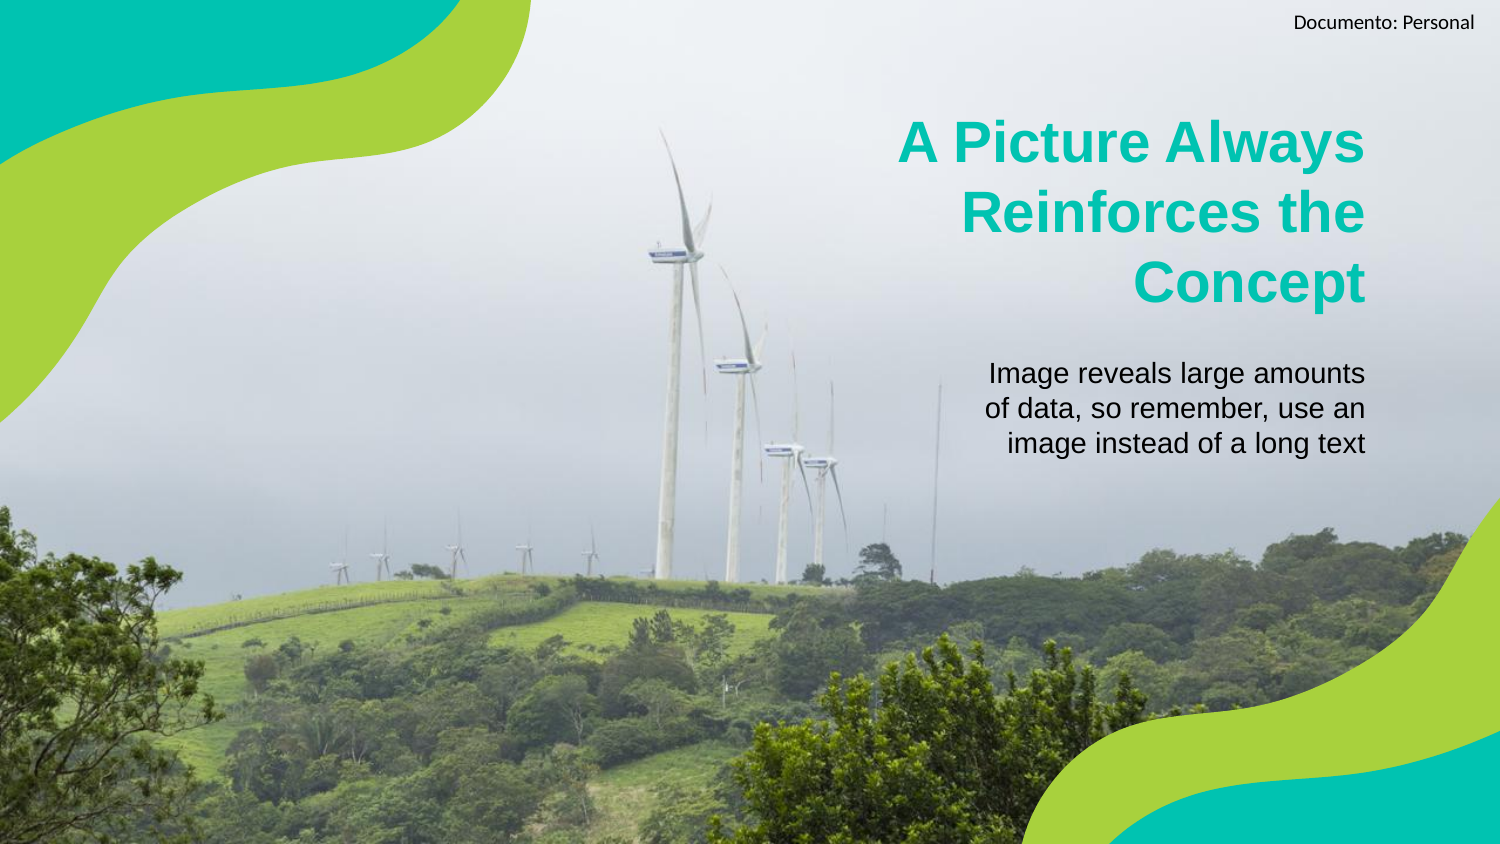

# A Picture Always Reinforces the Concept
Image reveals large amounts of data, so remember, use an image instead of a long text